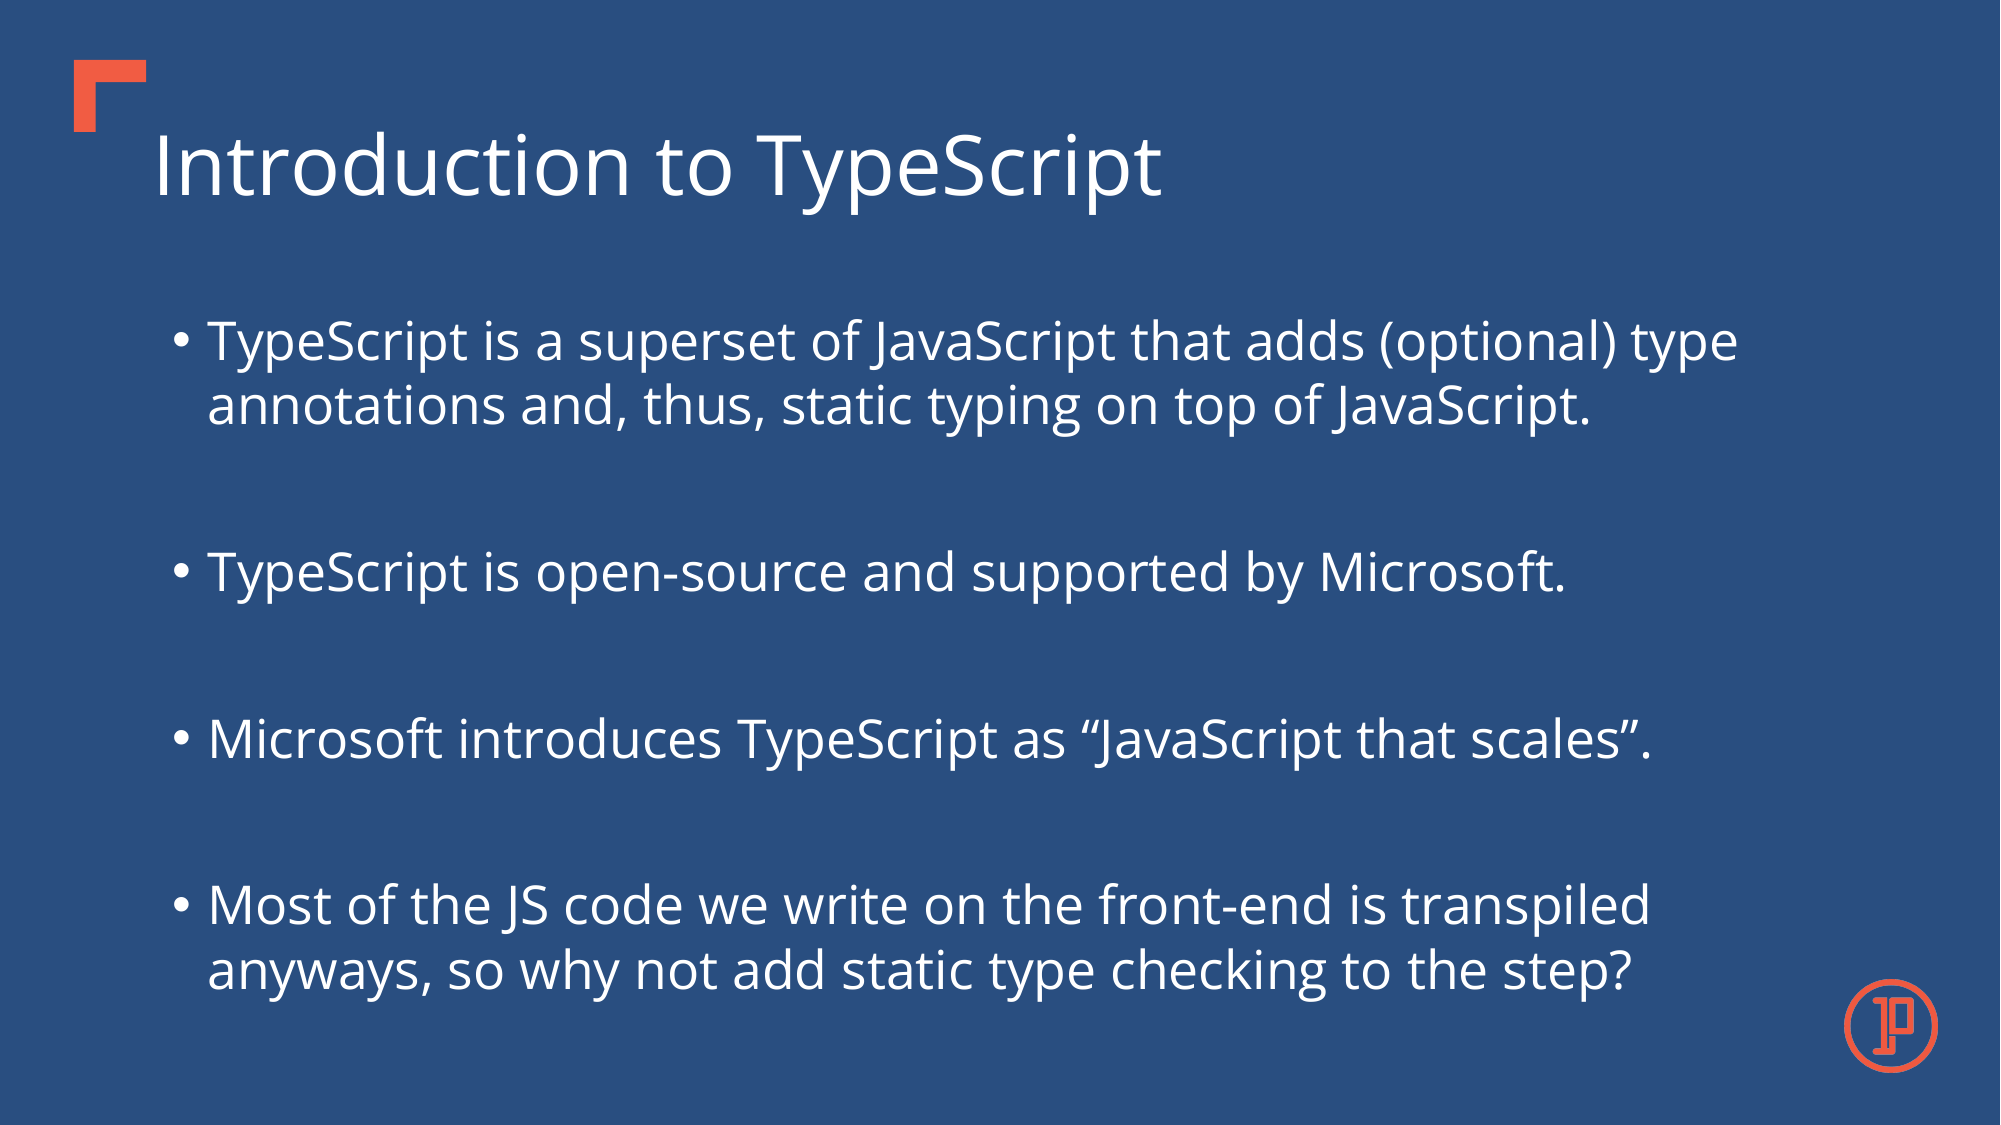

# Introduction to TypeScript
TypeScript is a superset of JavaScript that adds (optional) type annotations and, thus, static typing on top of JavaScript.

TypeScript is open-source and supported by Microsoft.

Microsoft introduces TypeScript as “JavaScript that scales”.

Most of the JS code we write on the front-end is transpiled anyways, so why not add static type checking to the step?